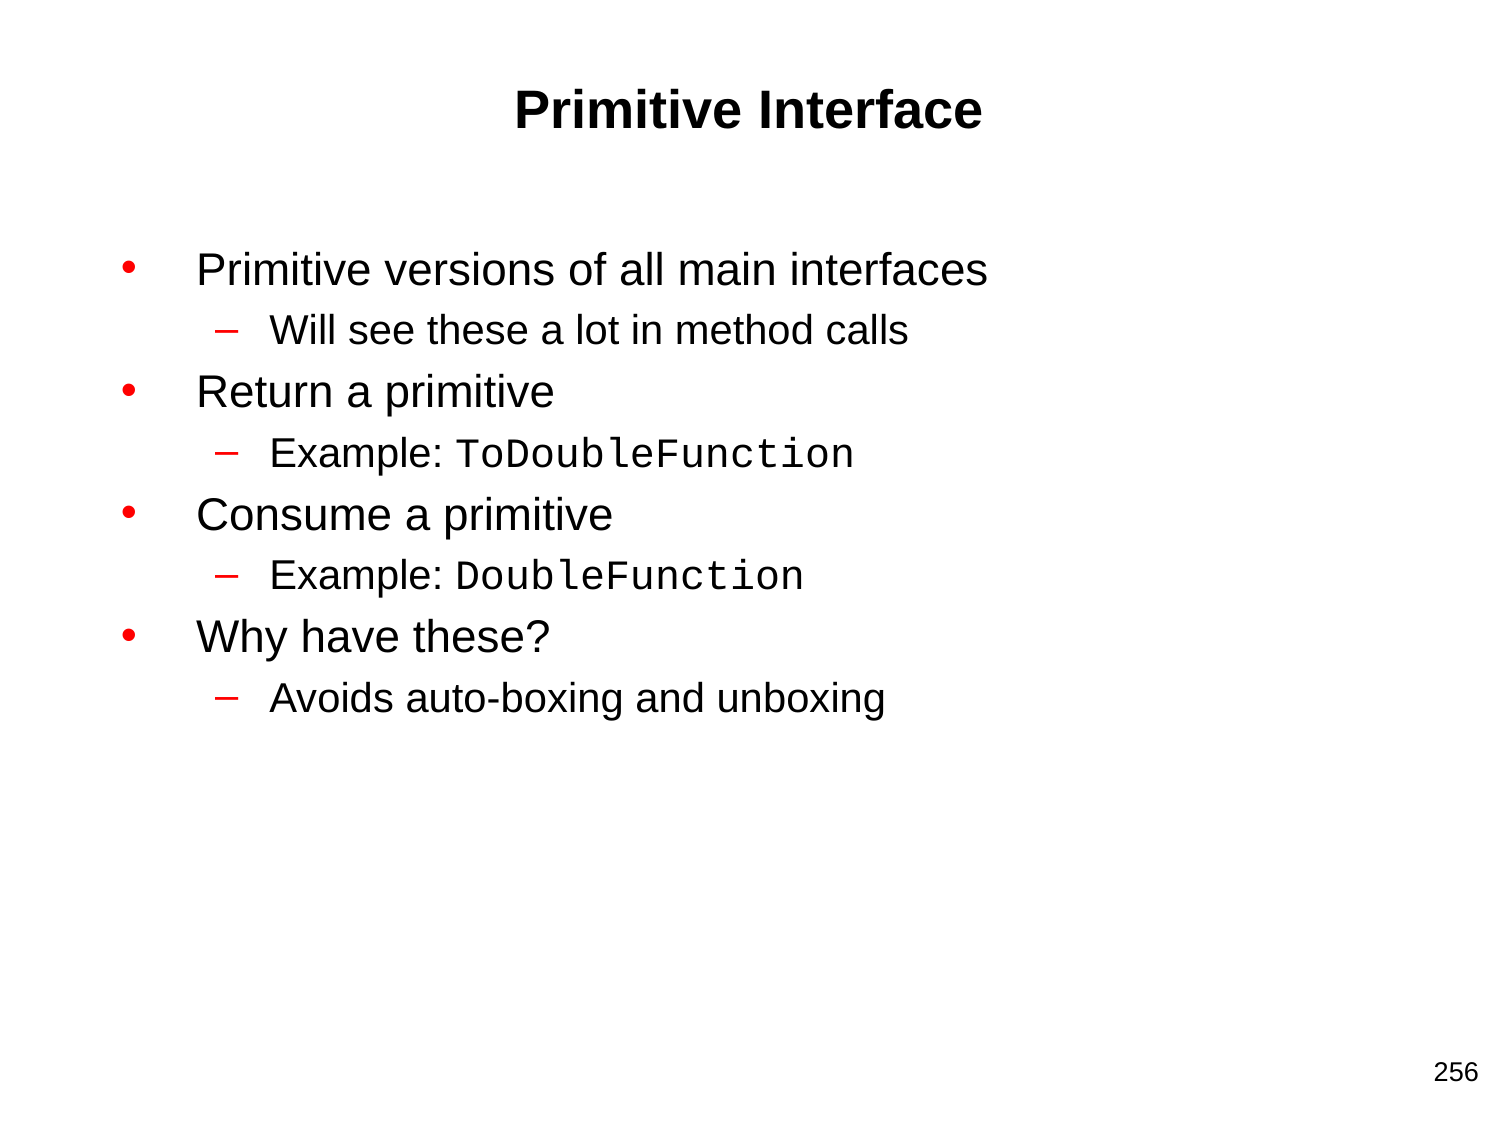

# Primitive Interface
Primitive versions of all main interfaces
Will see these a lot in method calls
Return a primitive
Example: ToDoubleFunction
Consume a primitive
Example: DoubleFunction
Why have these?
Avoids auto-boxing and unboxing
256